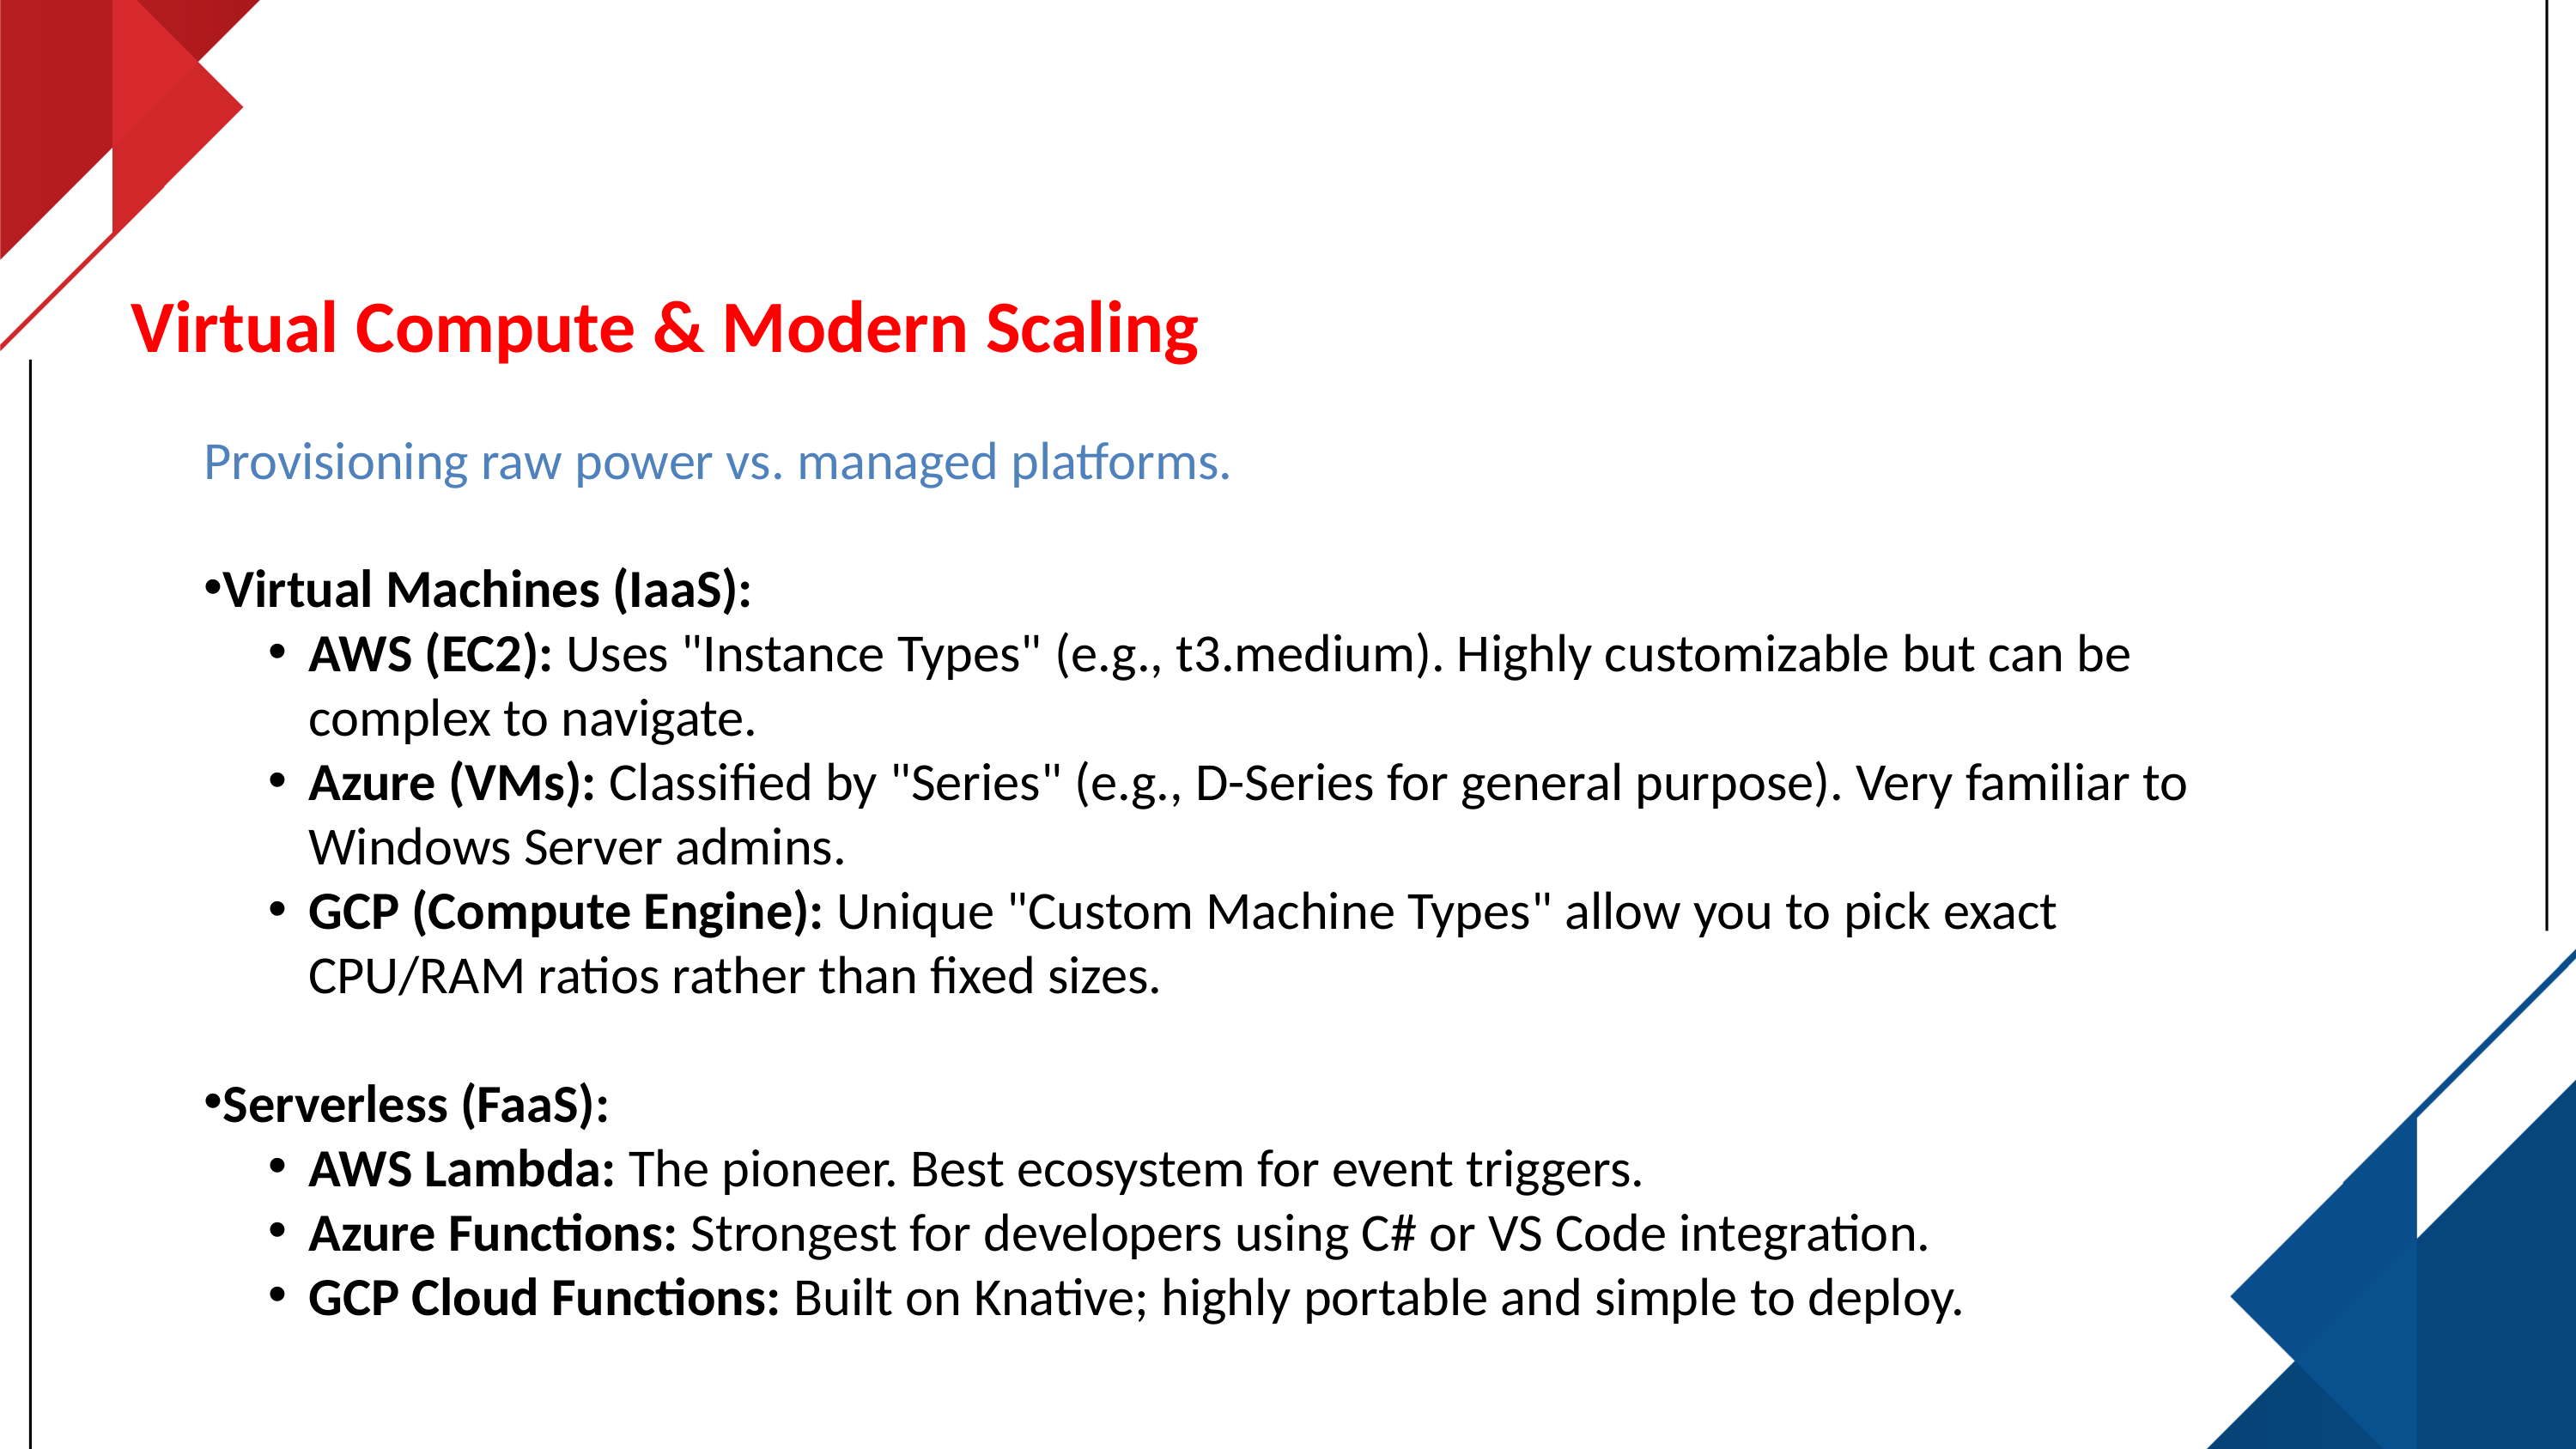

# Virtual Compute & Modern Scaling
Provisioning raw power vs. managed platforms.

Virtual Machines (IaaS):
AWS (EC2): Uses "Instance Types" (e.g., t3.medium). Highly customizable but can be complex to navigate.
Azure (VMs): Classified by "Series" (e.g., D-Series for general purpose). Very familiar to Windows Server admins.
GCP (Compute Engine): Unique "Custom Machine Types" allow you to pick exact CPU/RAM ratios rather than fixed sizes.

Serverless (FaaS):
AWS Lambda: The pioneer. Best ecosystem for event triggers.
Azure Functions: Strongest for developers using C# or VS Code integration.
GCP Cloud Functions: Built on Knative; highly portable and simple to deploy.